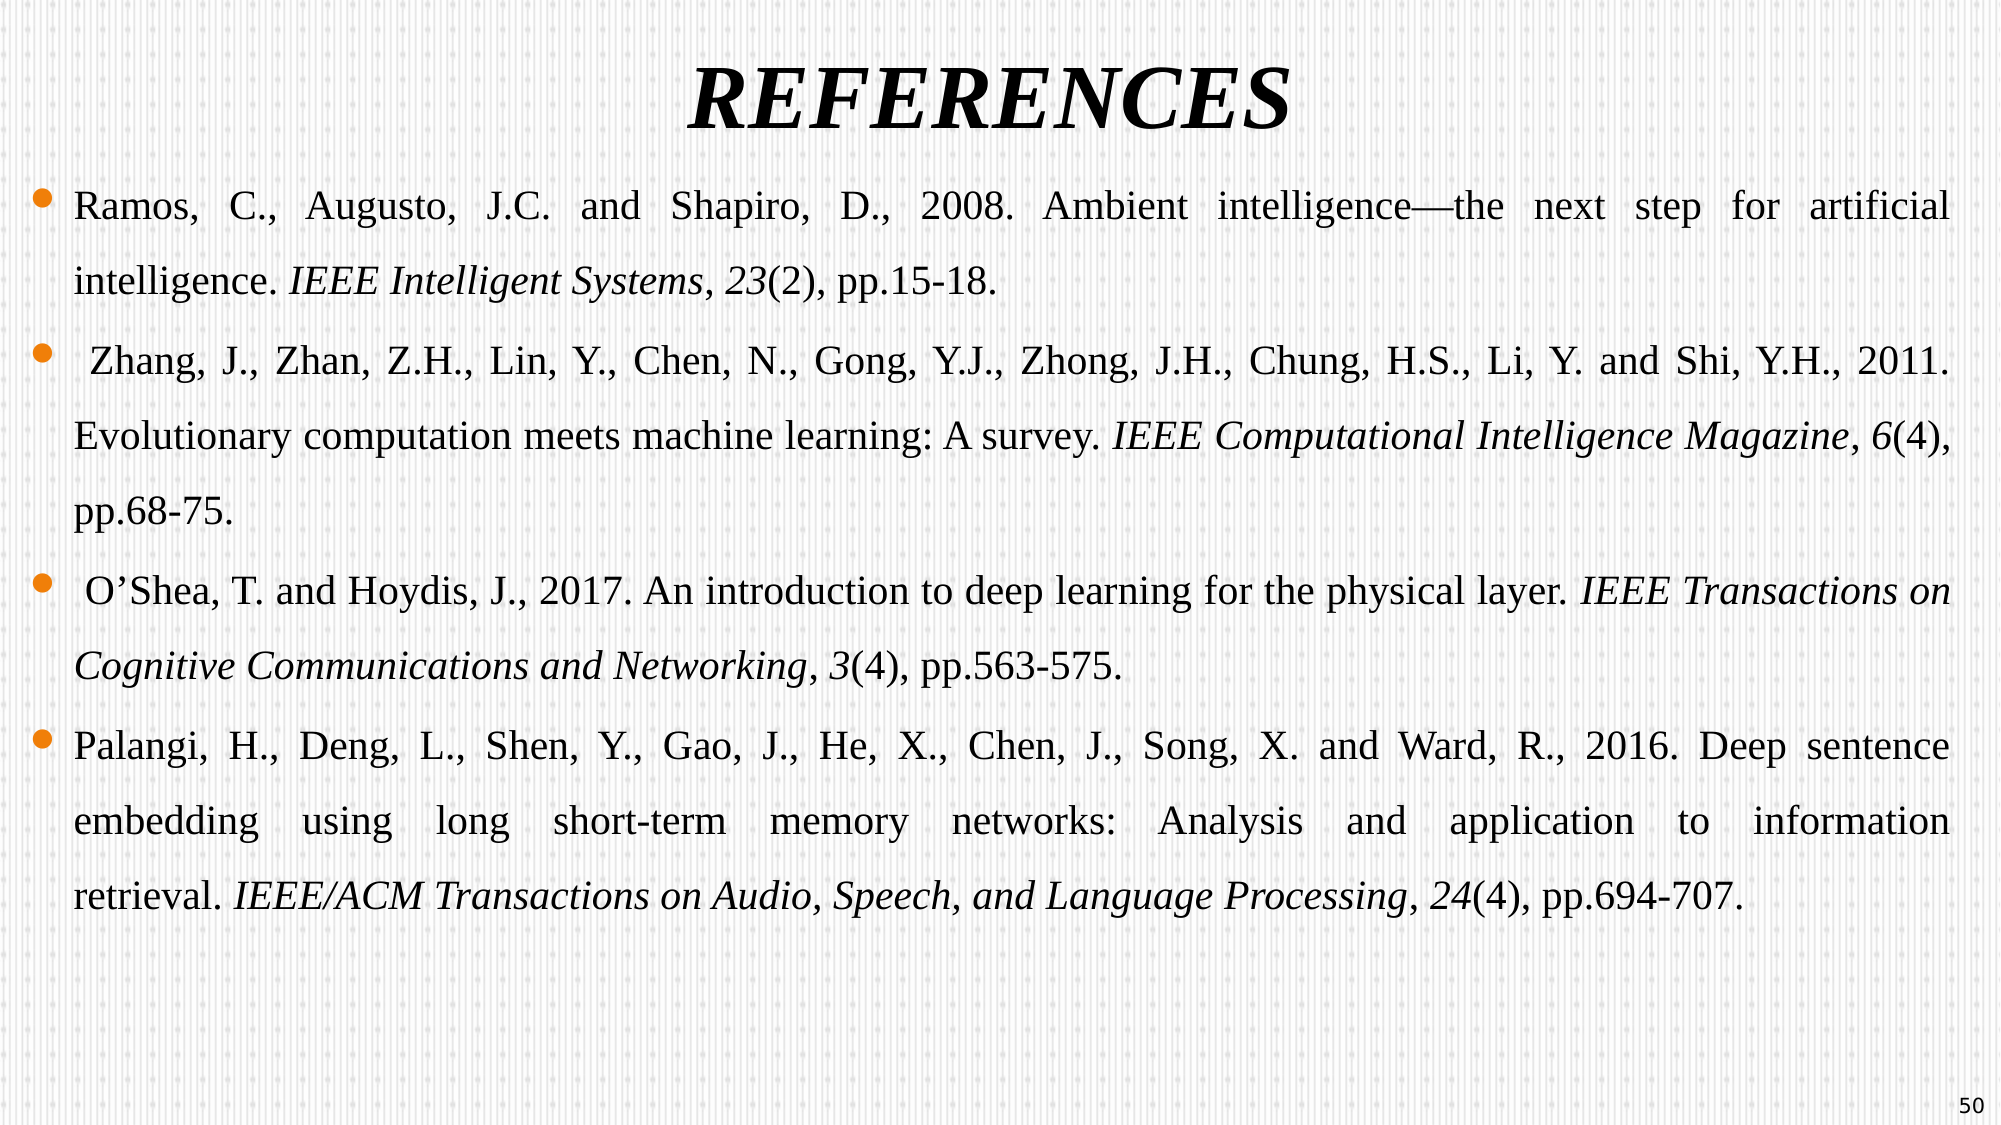

REFERENCES
Ramos, C., Augusto, J.C. and Shapiro, D., 2008. Ambient intelligence—the next step for artificial intelligence. IEEE Intelligent Systems, 23(2), pp.15-18.
 Zhang, J., Zhan, Z.H., Lin, Y., Chen, N., Gong, Y.J., Zhong, J.H., Chung, H.S., Li, Y. and Shi, Y.H., 2011. Evolutionary computation meets machine learning: A survey. IEEE Computational Intelligence Magazine, 6(4), pp.68-75.
 O’Shea, T. and Hoydis, J., 2017. An introduction to deep learning for the physical layer. IEEE Transactions on Cognitive Communications and Networking, 3(4), pp.563-575.
Palangi, H., Deng, L., Shen, Y., Gao, J., He, X., Chen, J., Song, X. and Ward, R., 2016. Deep sentence embedding using long short-term memory networks: Analysis and application to information retrieval. IEEE/ACM Transactions on Audio, Speech, and Language Processing, 24(4), pp.694-707.

50